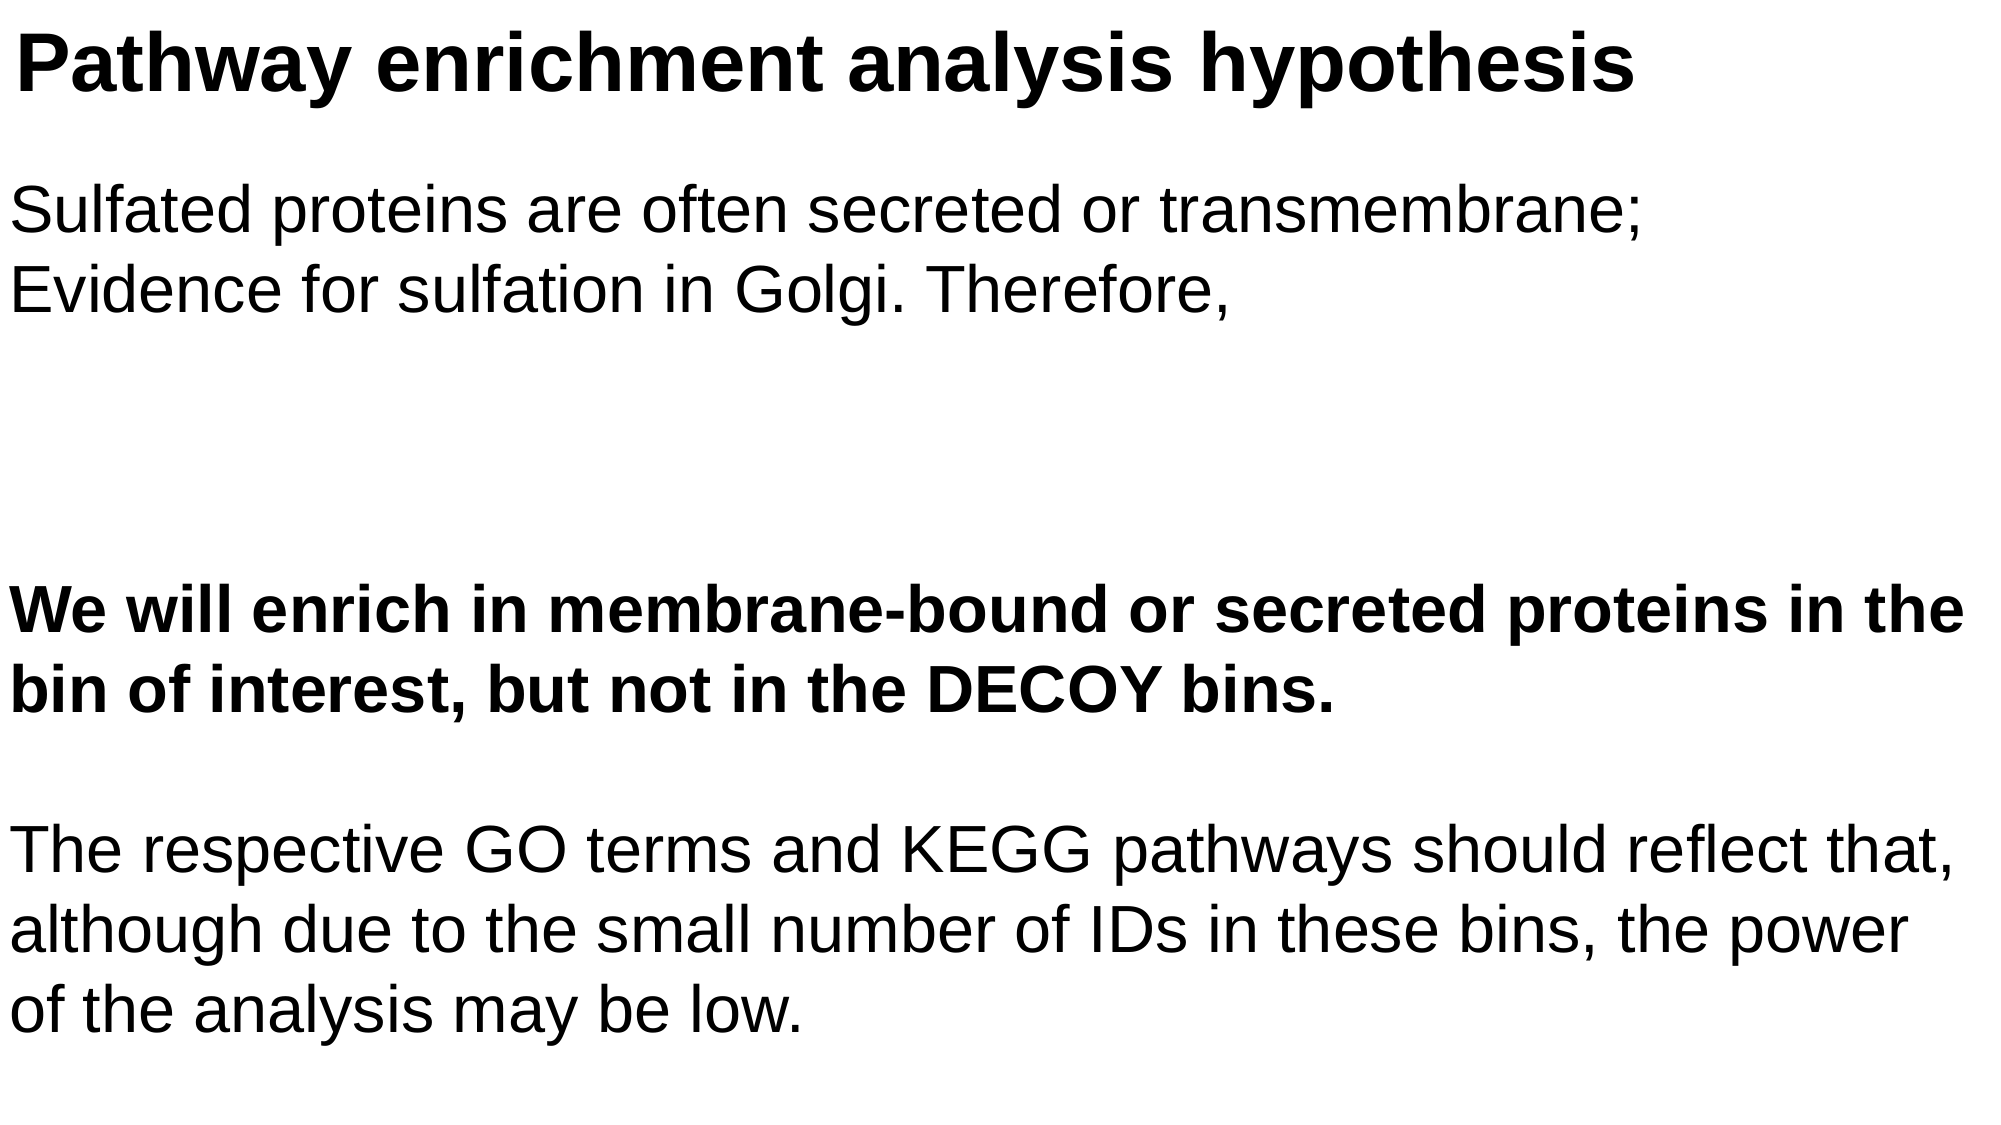

Pathway enrichment analysis hypothesis
Sulfated proteins are often secreted or transmembrane;
Evidence for sulfation in Golgi. Therefore,

We will enrich in membrane-bound or secreted proteins in the bin of interest, but not in the DECOY bins.

The respective GO terms and KEGG pathways should reflect that, although due to the small number of IDs in these bins, the power of the analysis may be low.